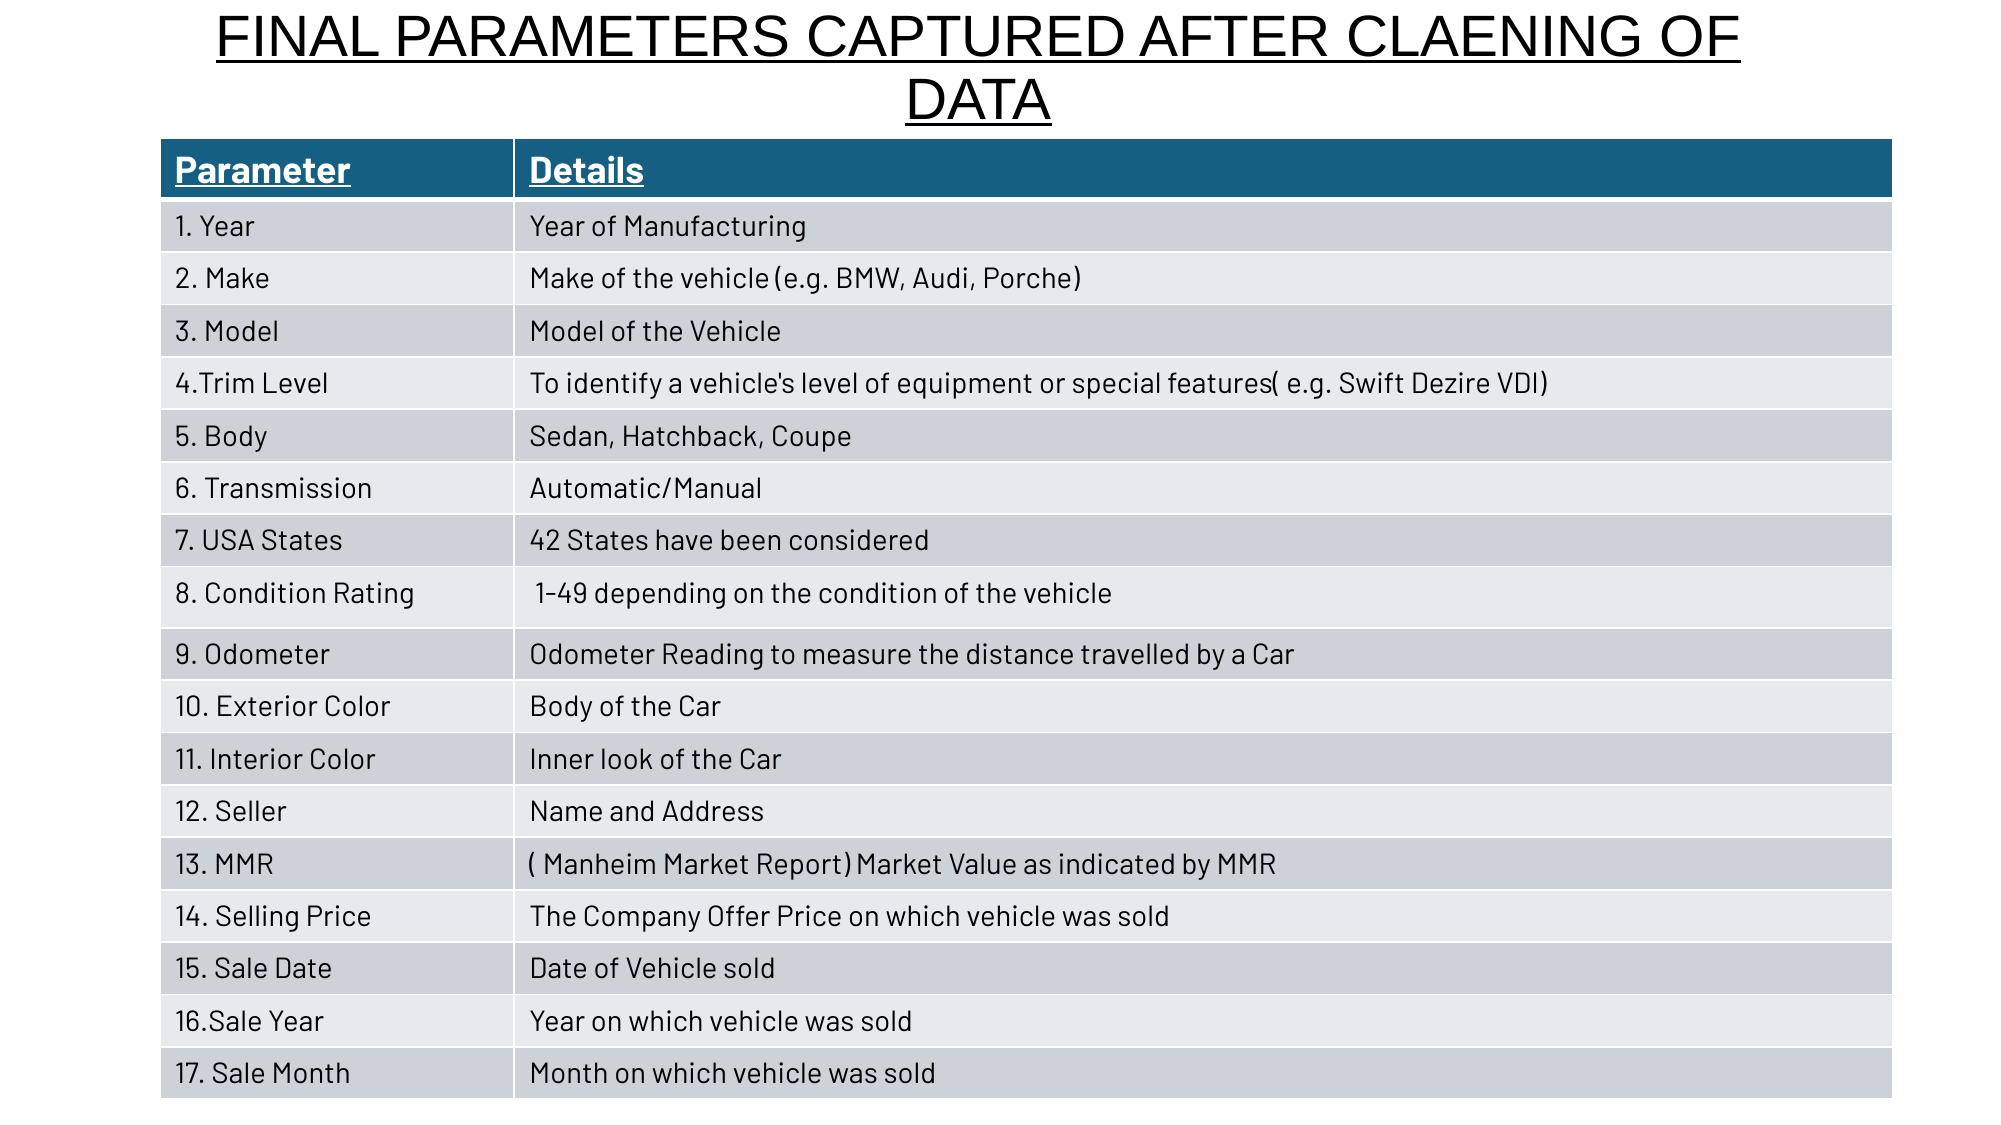

# FINAL PARAMETERS CAPTURED AFTER CLAENING OF DATA
| Parameter | Details |
| --- | --- |
| 1. Year | Year of Manufacturing |
| 2. Make | Make of the vehicle (e.g. BMW, Audi, Porche) |
| 3. Model | Model of the Vehicle |
| 4.Trim Level | To identify a vehicle's level of equipment or special features( e.g. Swift Dezire VDI) |
| 5. Body | Sedan, Hatchback, Coupe |
| 6. Transmission | Automatic/Manual |
| 7. USA States | 42 States have been considered |
| 8. Condition Rating | 1-49 depending on the condition of the vehicle |
| 9. Odometer | Odometer Reading to measure the distance travelled by a Car |
| 10. Exterior Color | Body of the Car |
| 11. Interior Color | Inner look of the Car |
| 12. Seller | Name and Address |
| 13. MMR | ( Manheim Market Report) Market Value as indicated by MMR |
| 14. Selling Price | The Company Offer Price on which vehicle was sold |
| 15. Sale Date | Date of Vehicle sold |
| 16.Sale Year | Year on which vehicle was sold |
| 17. Sale Month | Month on which vehicle was sold |
11